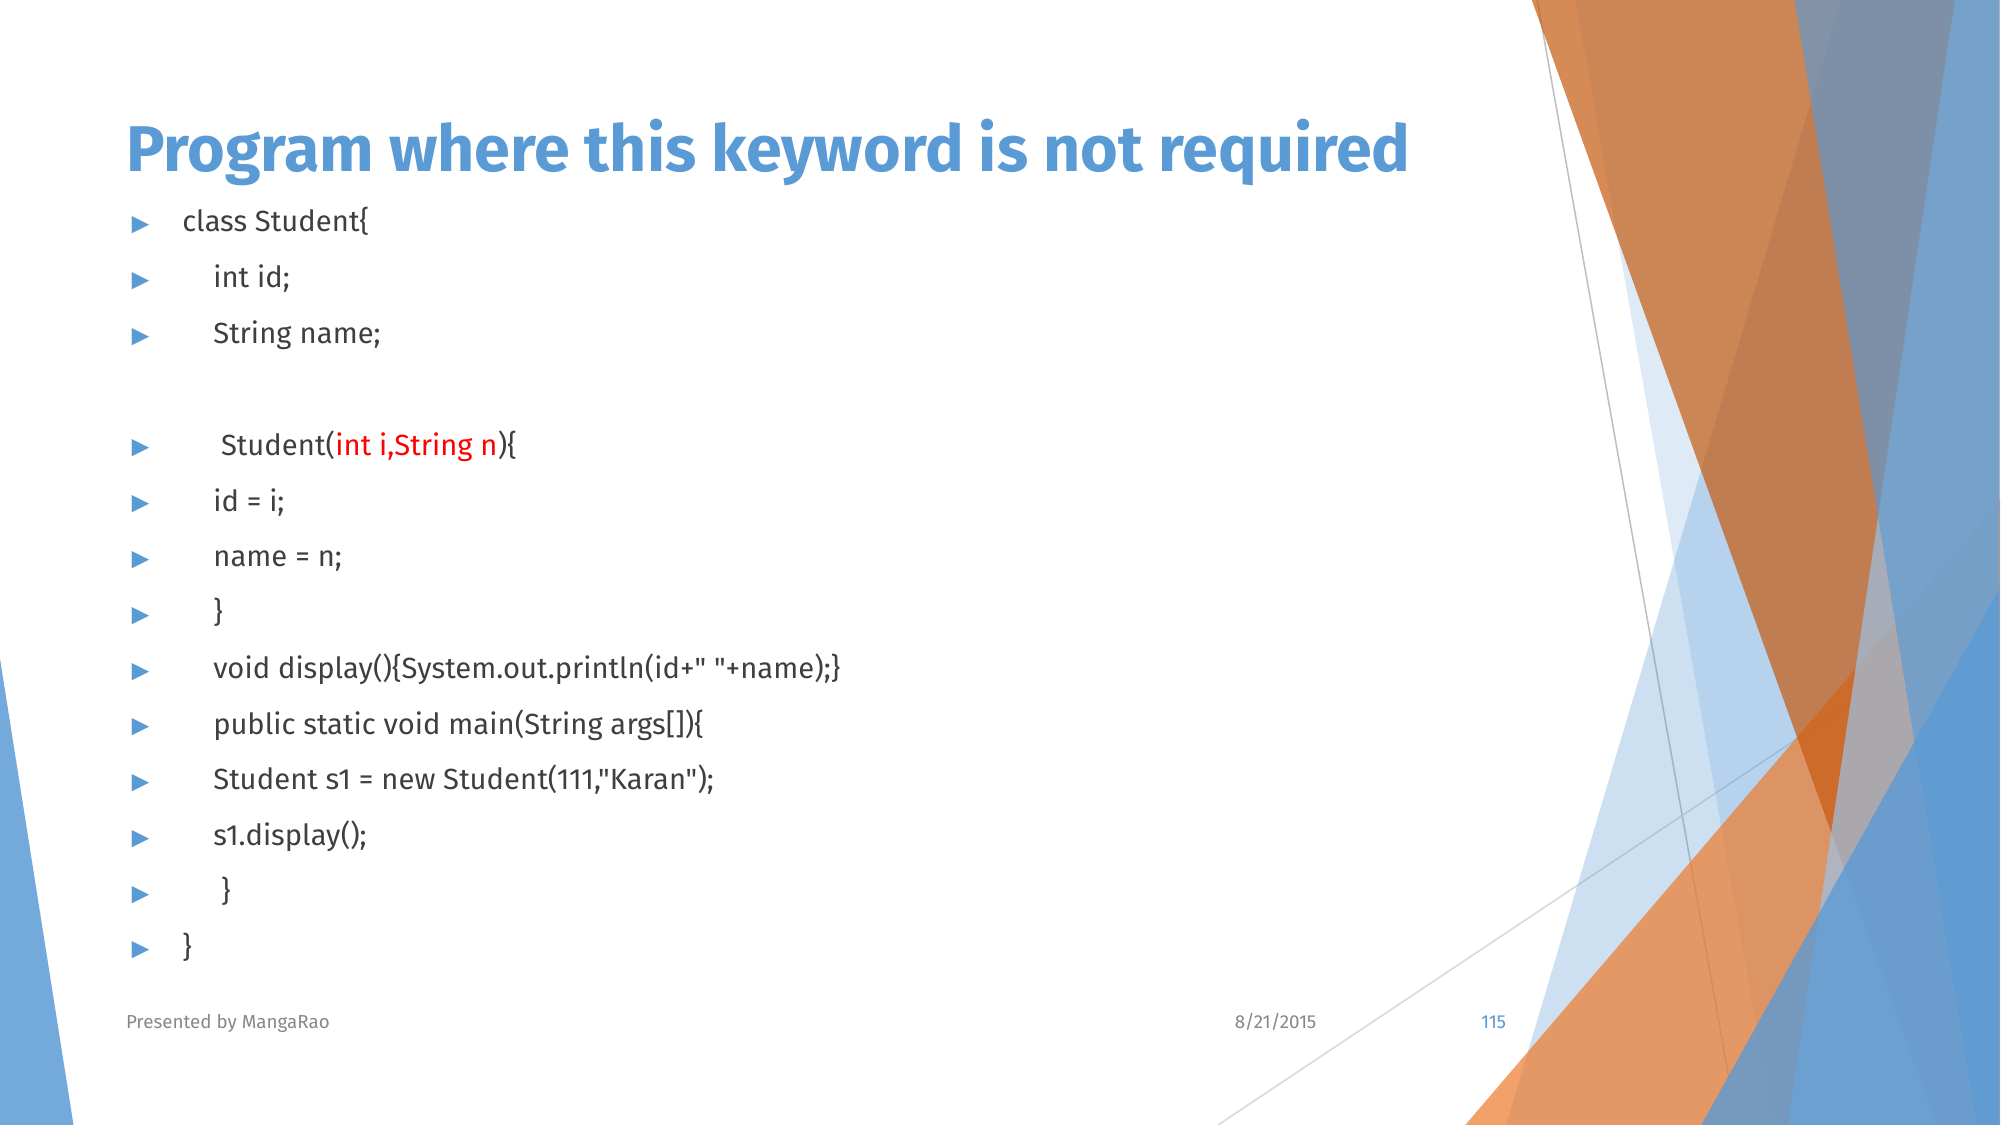

# Program where this keyword is not required
class Student{
    int id;
    String name;

     Student(int i,String n){
    id = i;
    name = n;
    }
    void display(){System.out.println(id+" "+name);}
    public static void main(String args[]){
    Student s1 = new Student(111,"Karan");
    s1.display();
     }
}

Presented by MangaRao
8/21/2015
115